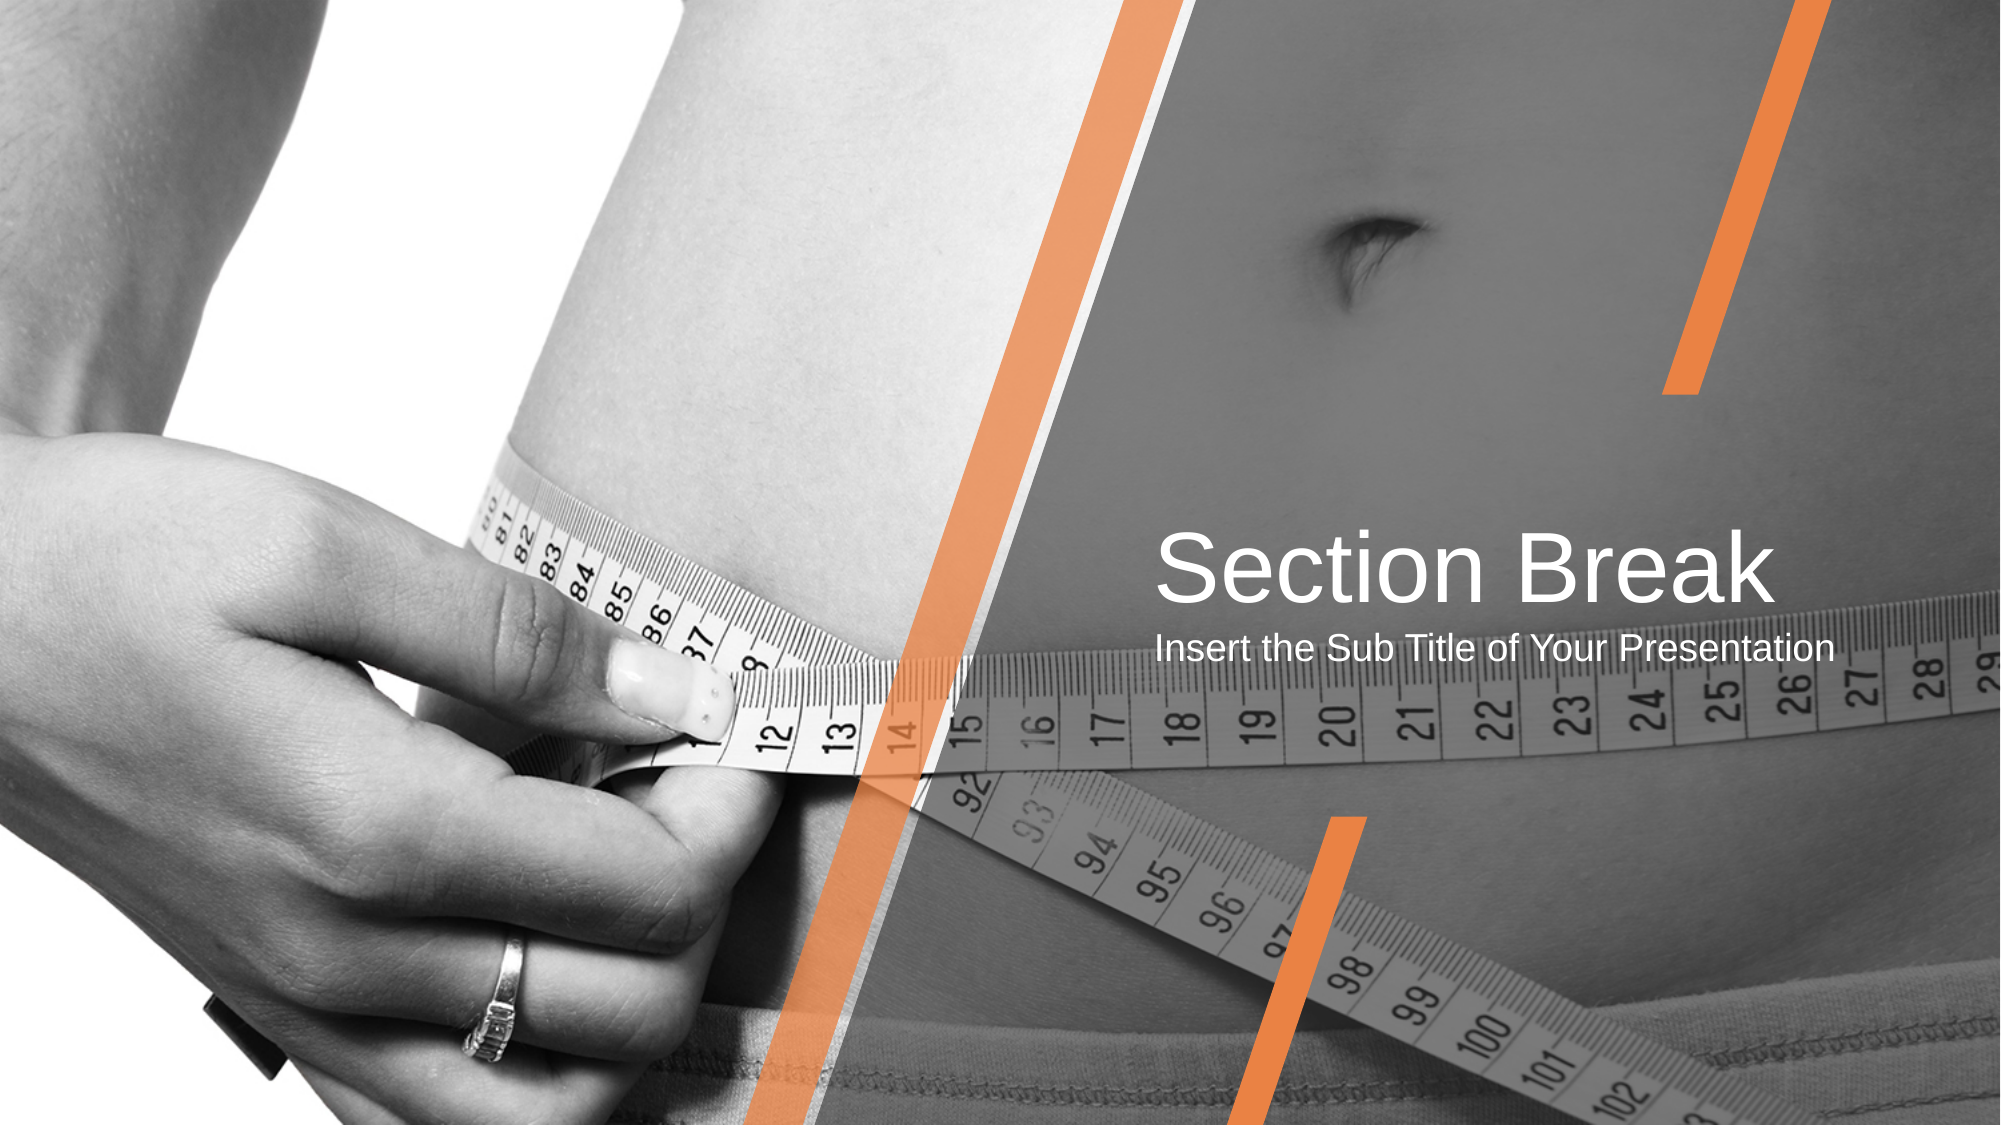

Section Break

Insert the Sub Title of Your Presentation